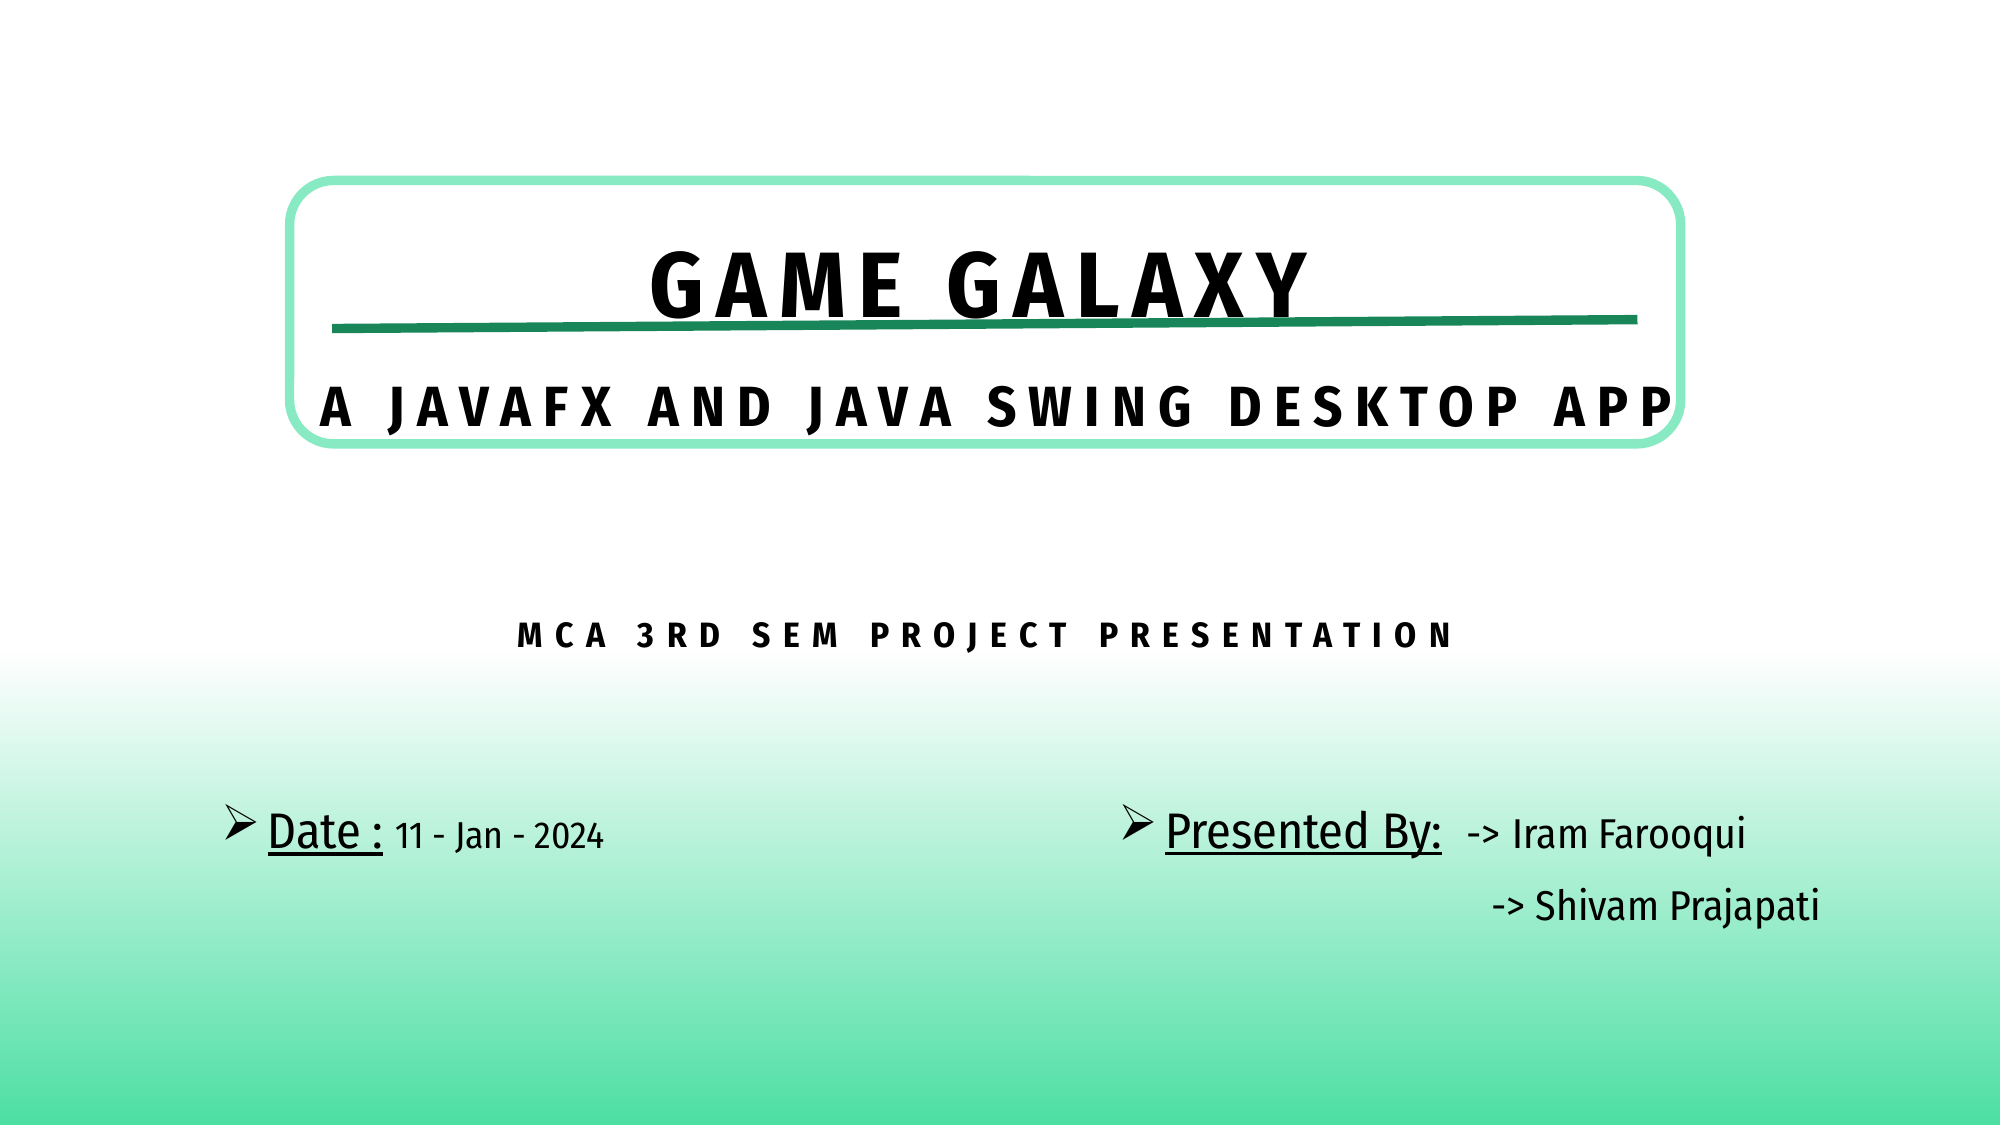

# Game Galaxy  A JavaFX And Java Swing Desktop App

MCA 3rd Sem Project Presentation
Presented By:  -> Iram Farooqui
            -> Shivam Prajapati

Date : 11 - Jan - 2024